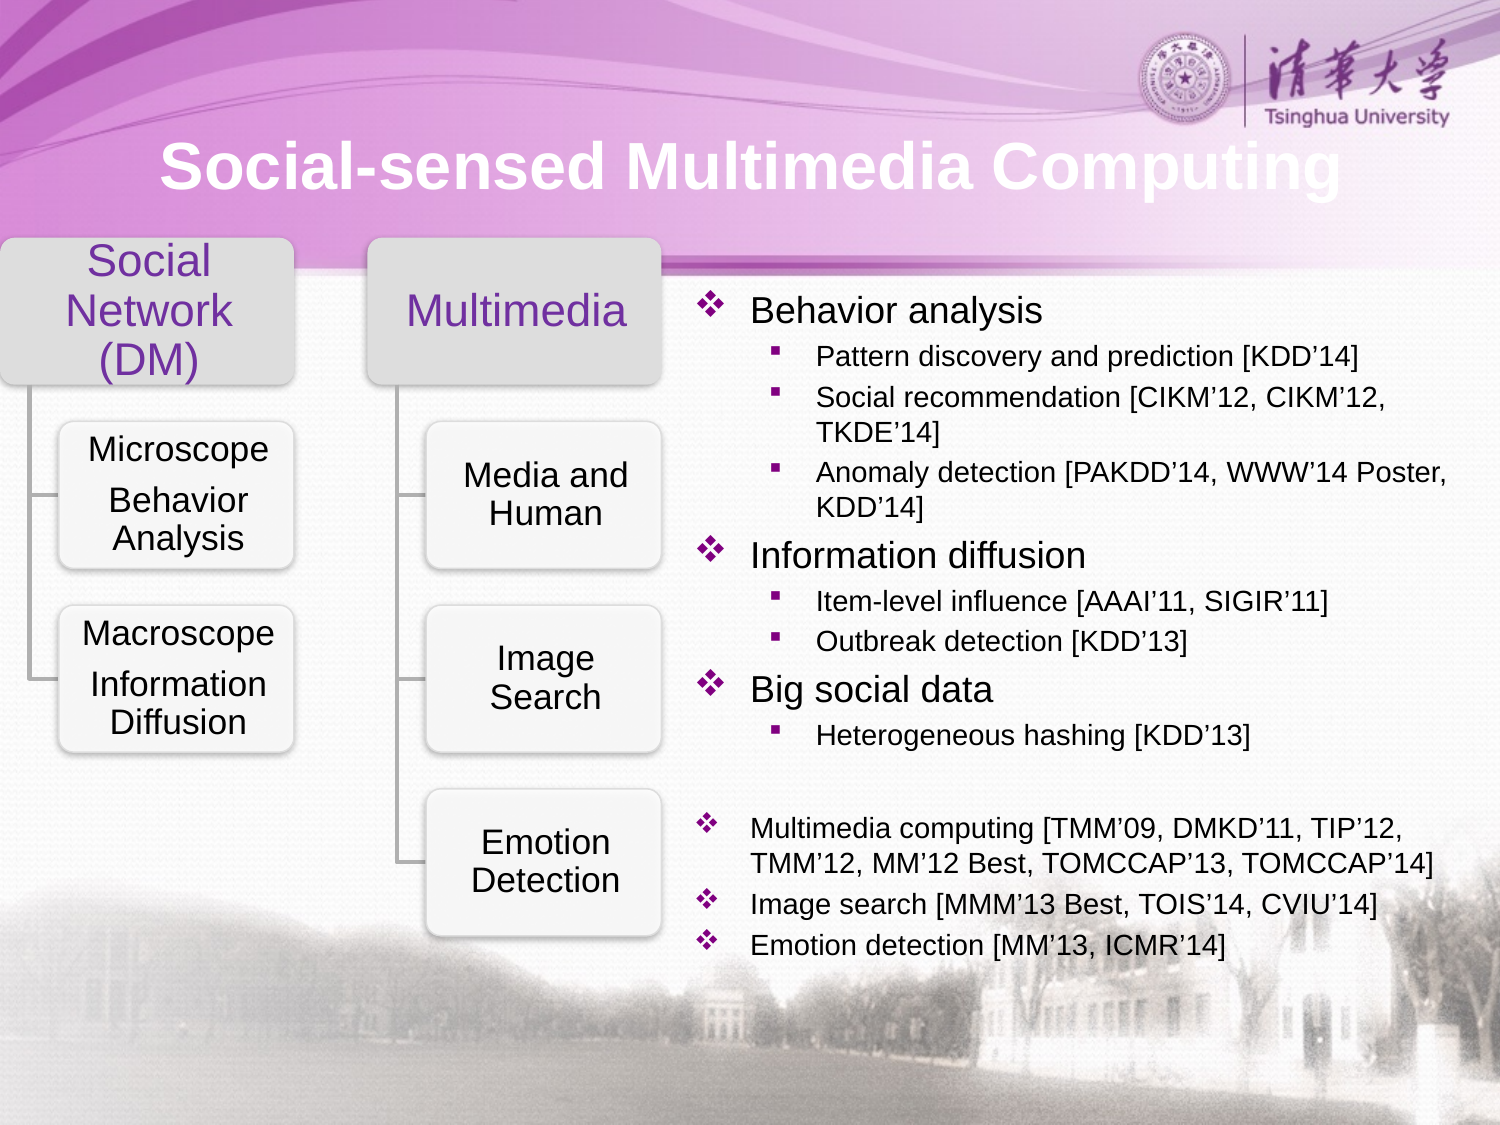

# Social-sensed Multimedia Computing
Social Network (DM)
Microscope
Behavior Analysis
Macroscope
Information Diffusion
Multimedia
Media and Human
Image Search
Emotion Detection
Behavior analysis
Pattern discovery and prediction [KDD’14]
Social recommendation [CIKM’12, CIKM’12, TKDE’14]
Anomaly detection [PAKDD’14, WWW’14 Poster, KDD’14]
Information diffusion
Item-level influence [AAAI’11, SIGIR’11]
Outbreak detection [KDD’13]
Big social data
Heterogeneous hashing [KDD’13]

Multimedia computing [TMM’09, DMKD’11, TIP’12, TMM’12, MM’12 Best, TOMCCAP’13, TOMCCAP’14]
Image search [MMM’13 Best, TOIS’14, CVIU’14]
Emotion detection [MM’13, ICMR’14]